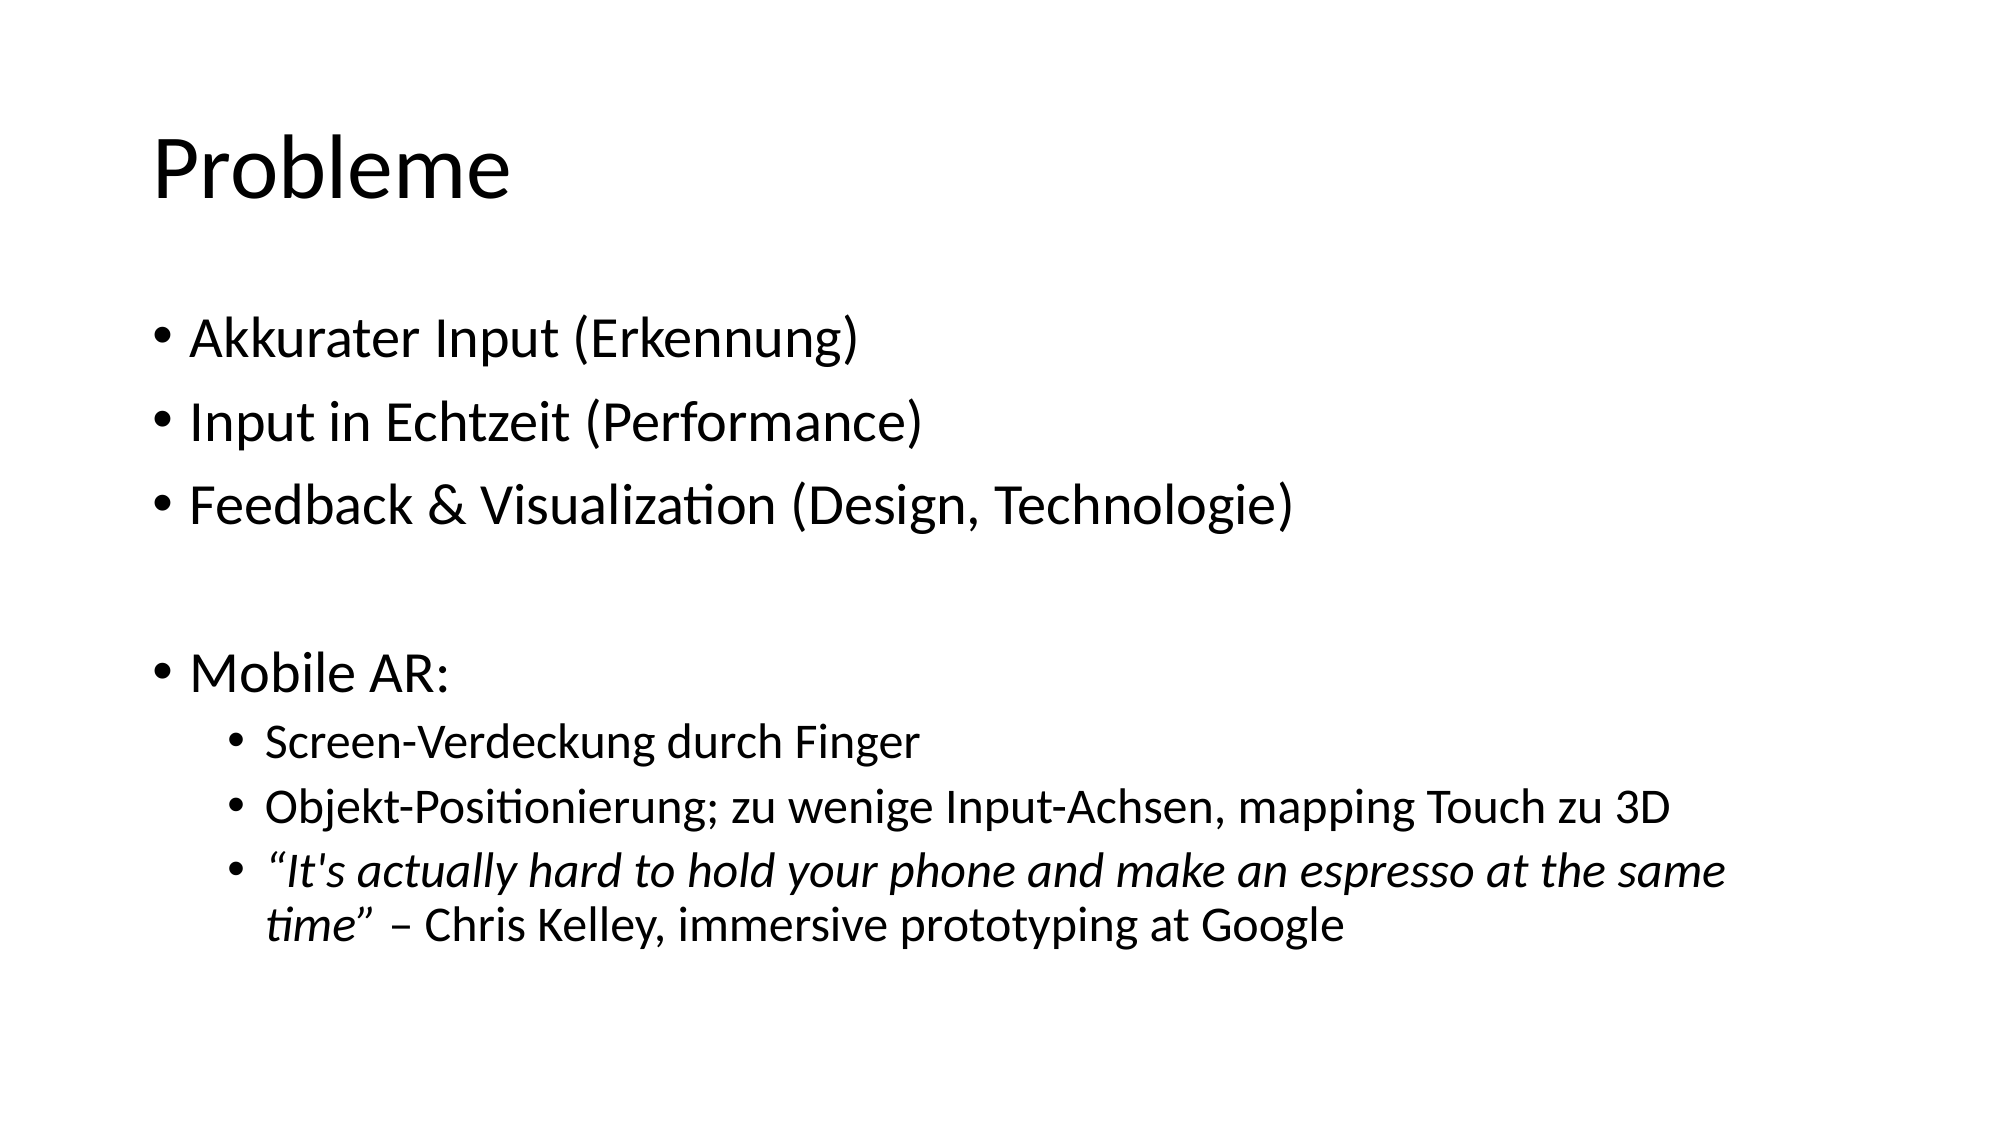

# Probleme
Akkurater Input (Erkennung)
Input in Echtzeit (Performance)
Feedback & Visualization (Design, Technologie)

Mobile AR:
Screen-Verdeckung durch Finger
Objekt-Positionierung; zu wenige Input-Achsen, mapping Touch zu 3D
“It's actually hard to hold your phone and make an espresso at the same time” – Chris Kelley, immersive prototyping at Google